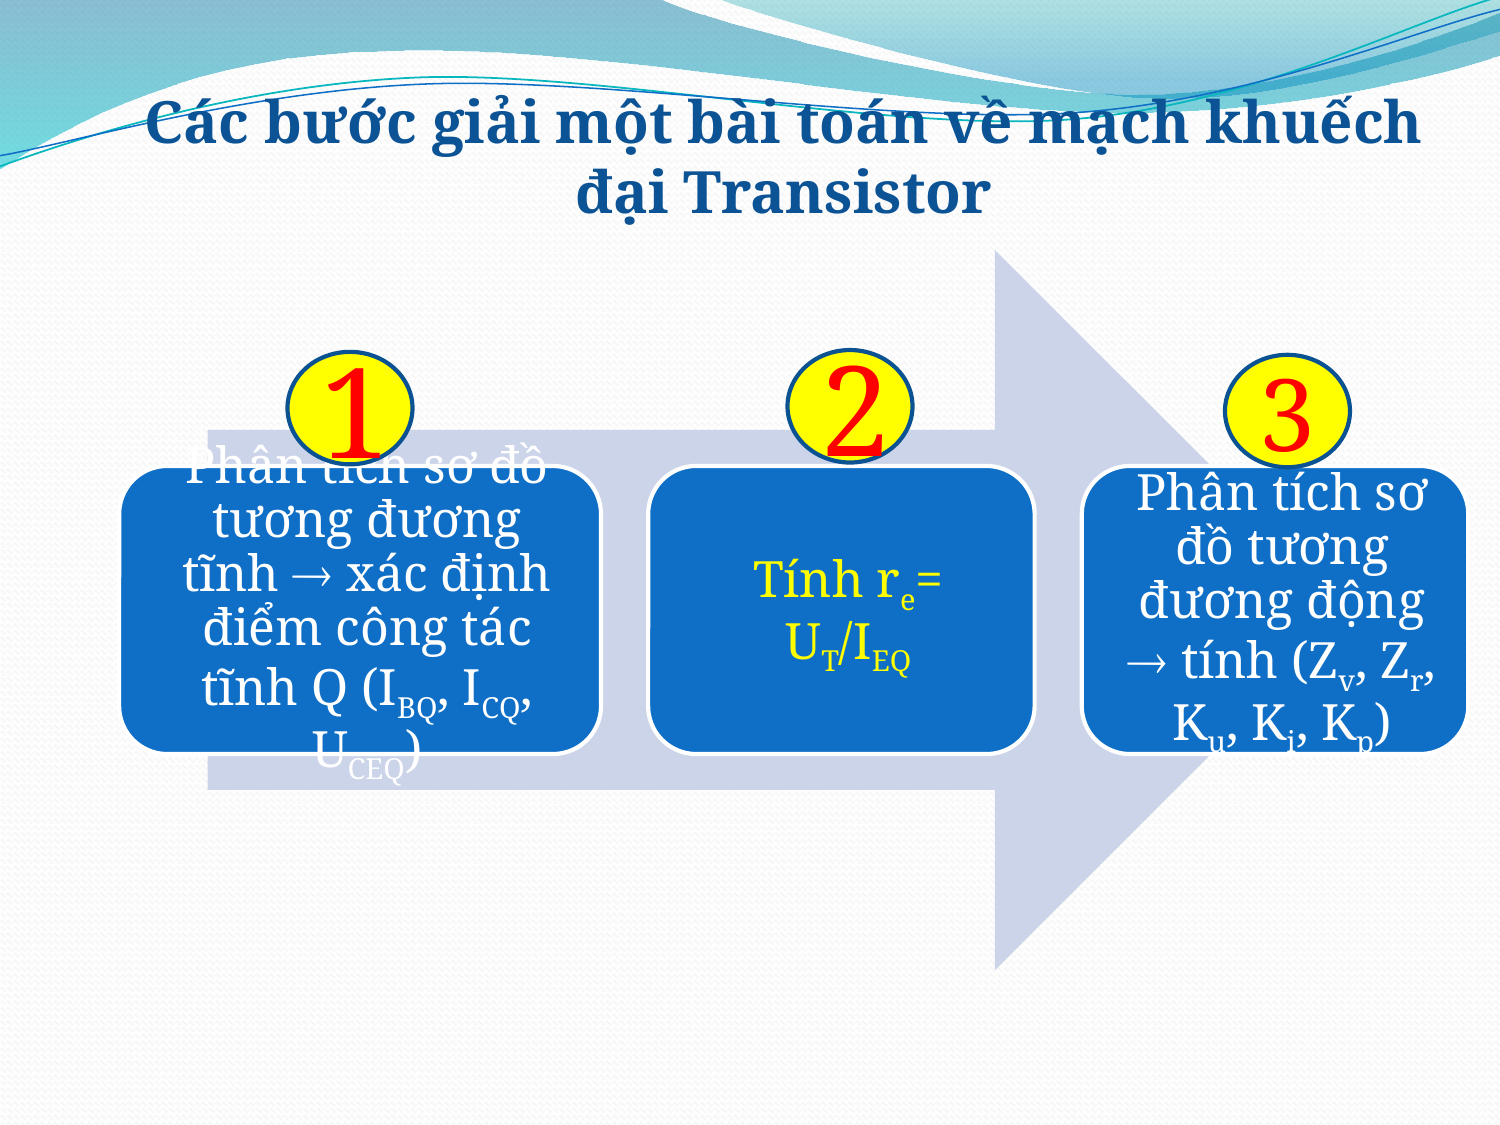

# Các bước giải một bài toán về mạch khuếch đại Transistor
Phân tích sơ đồ tương đương tĩnh → xác định điểm công tác tĩnh Q (IBQ, ICQ, UCEQ)
Tính re= UT/IEQ
Phân tích sơ đồ tương đương động → tính (Zv, Zr, Ku, Ki, Kp)
2
1
3